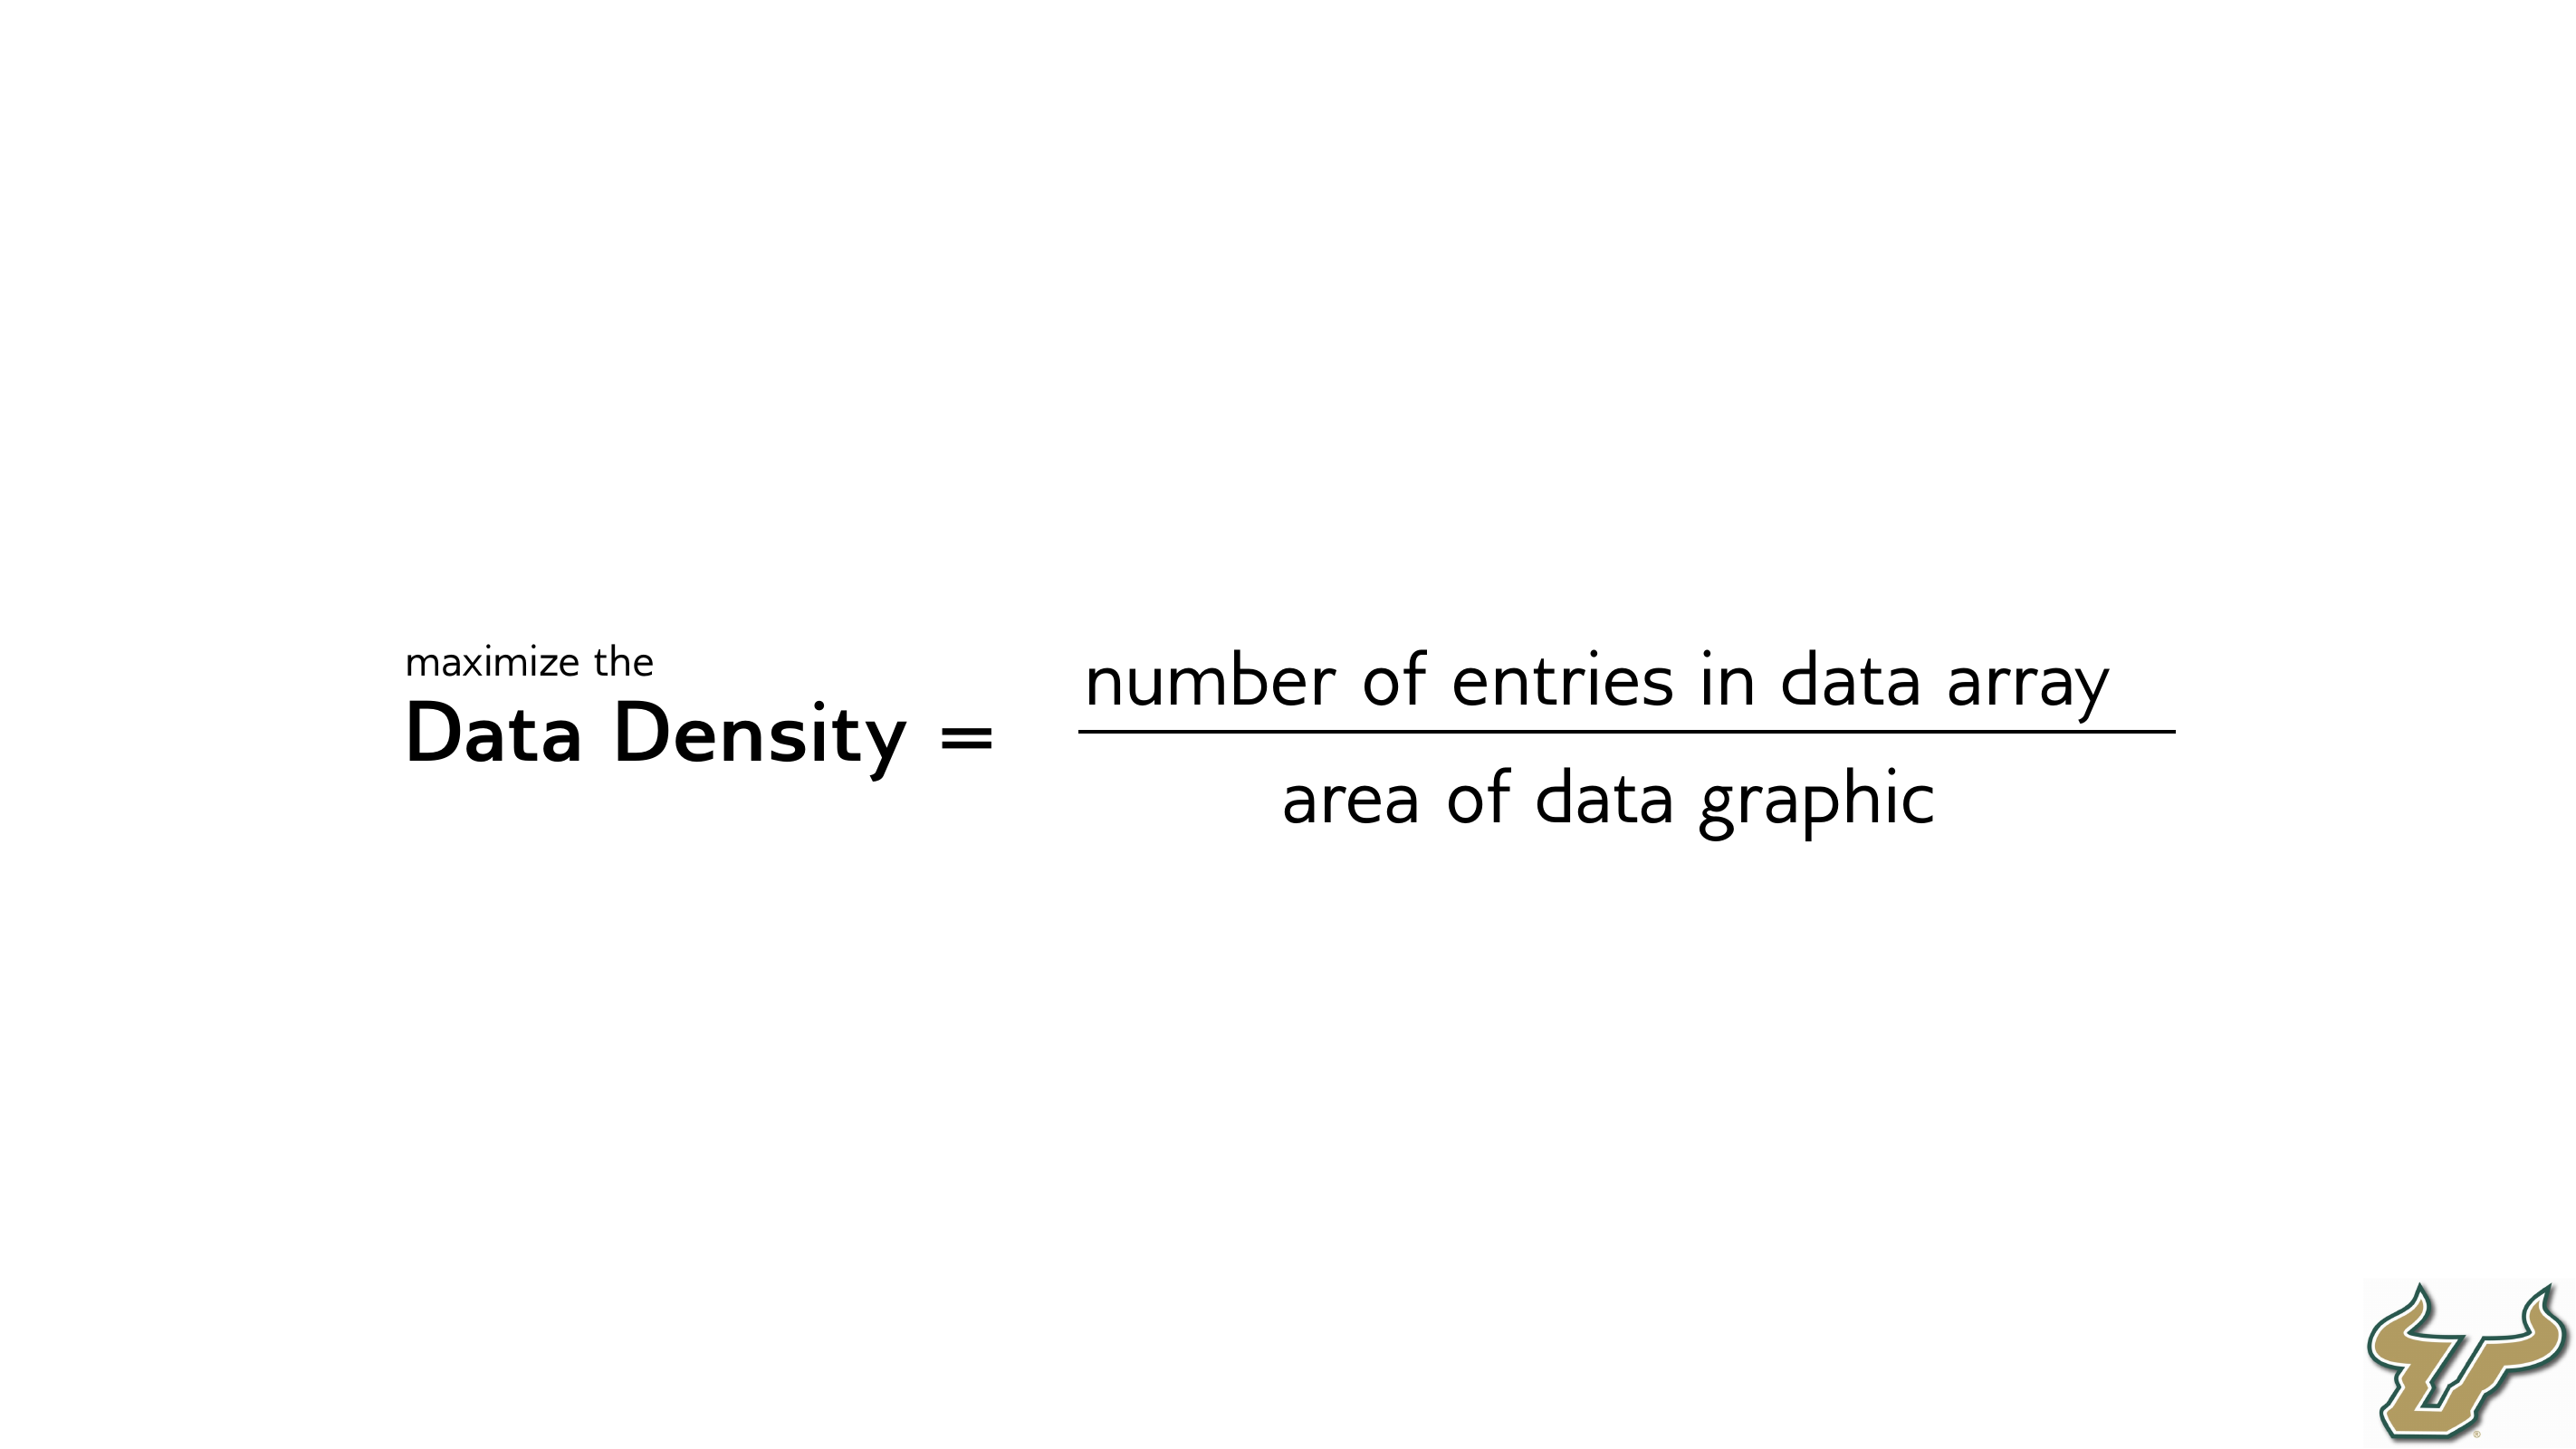

number of entries in data array
maximize the
Data Density =

area of data graphic